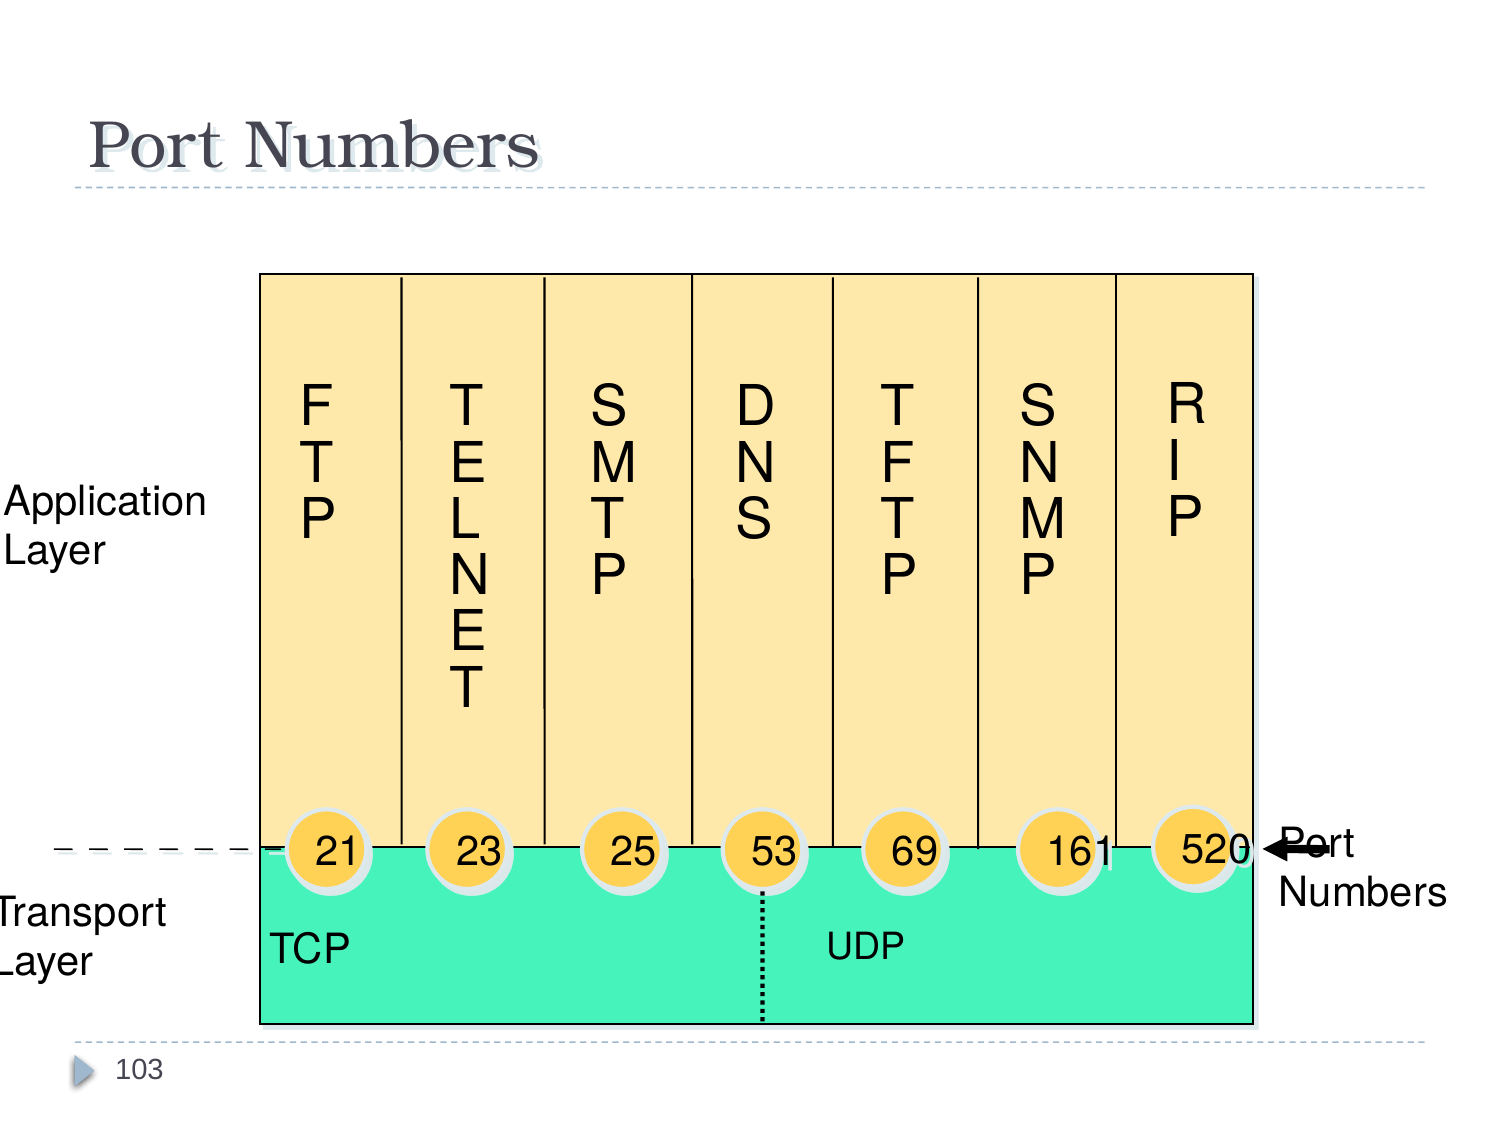

# Port Numbers

R
I
P
F
T
P
T
E
L
N
E
T
S
M
T
P
D
N
S
T
F
T
P
S
N
M
P
Application
Layer
520
21
23
25
53
69
161
Port
Numbers

Transport
Layer

TCP
UDP
103